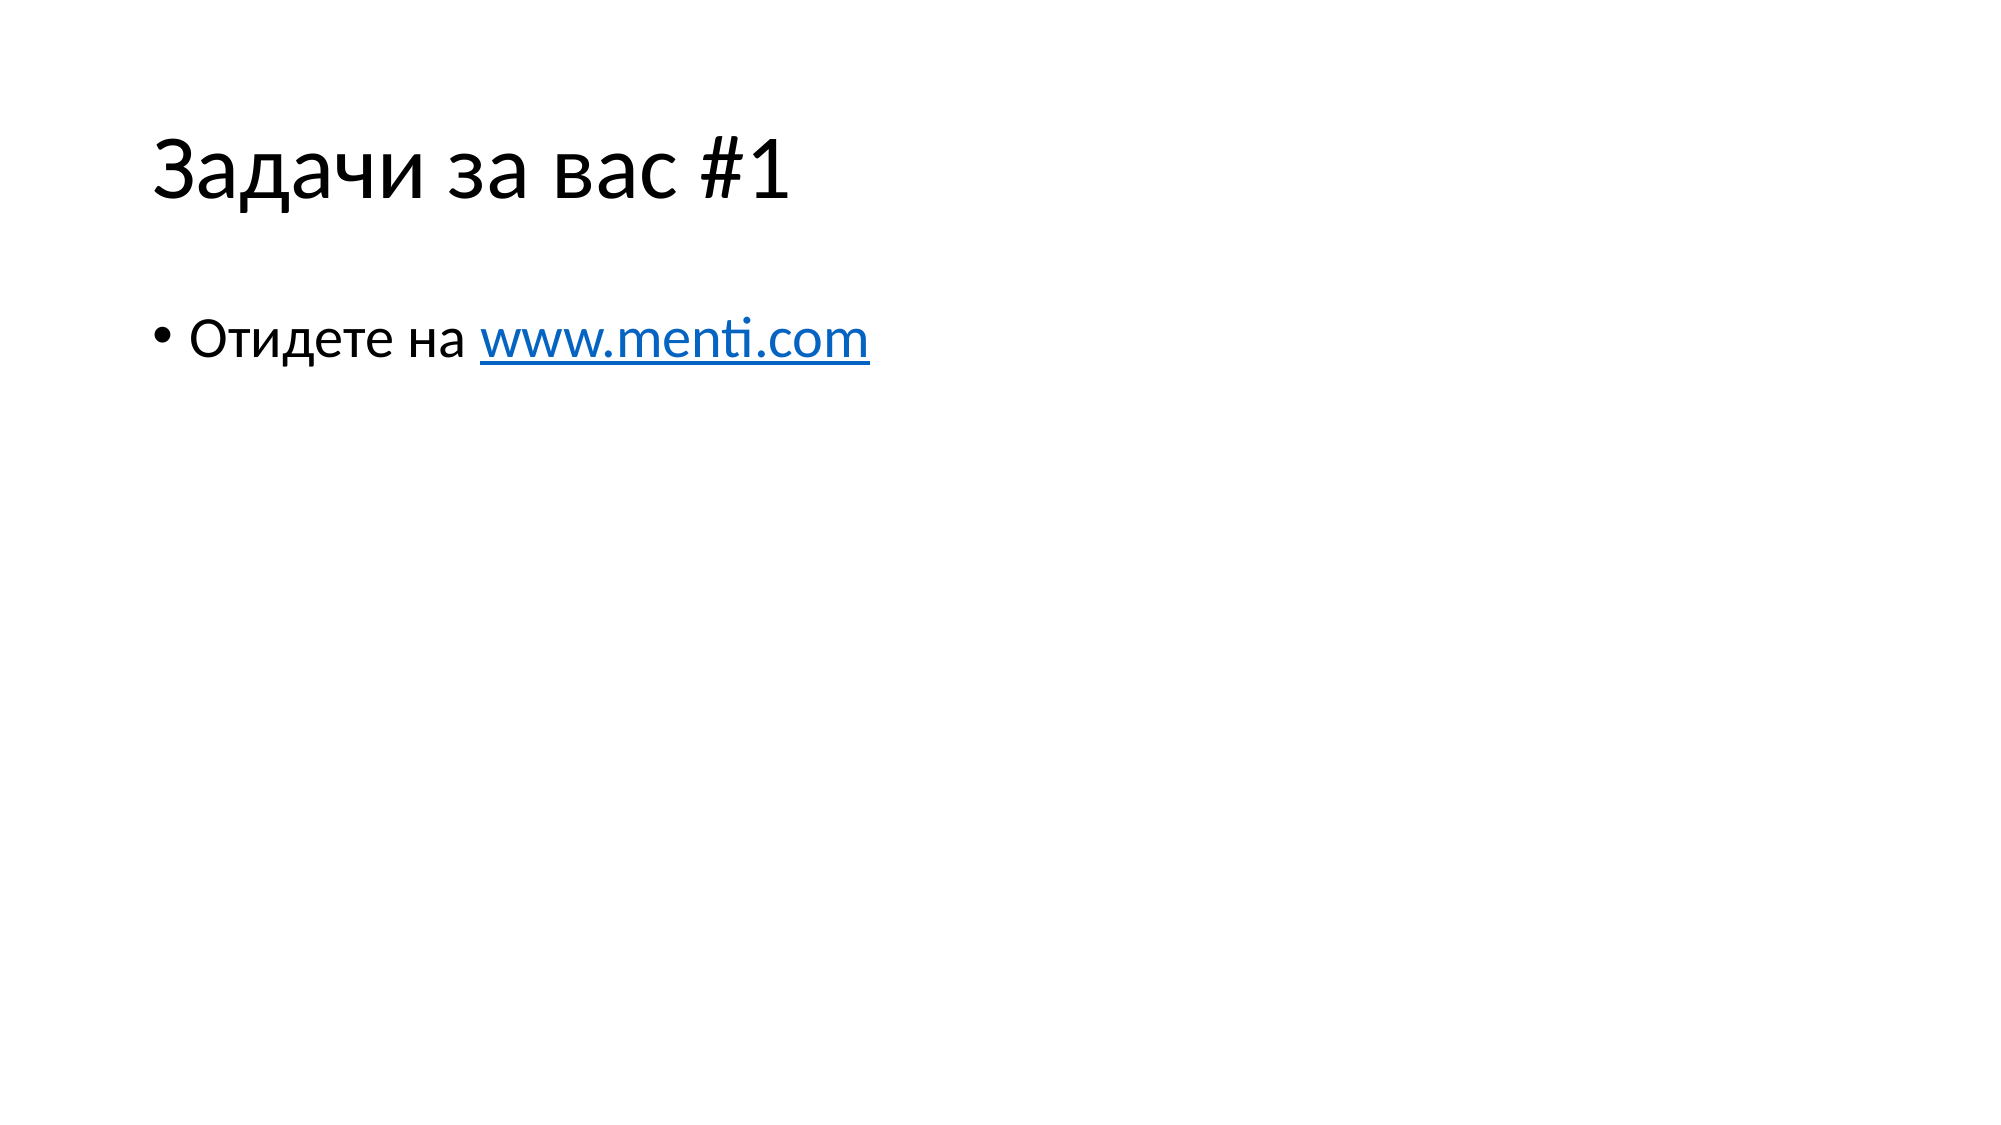

# Задачи за вас #1
Отидете на www.menti.com